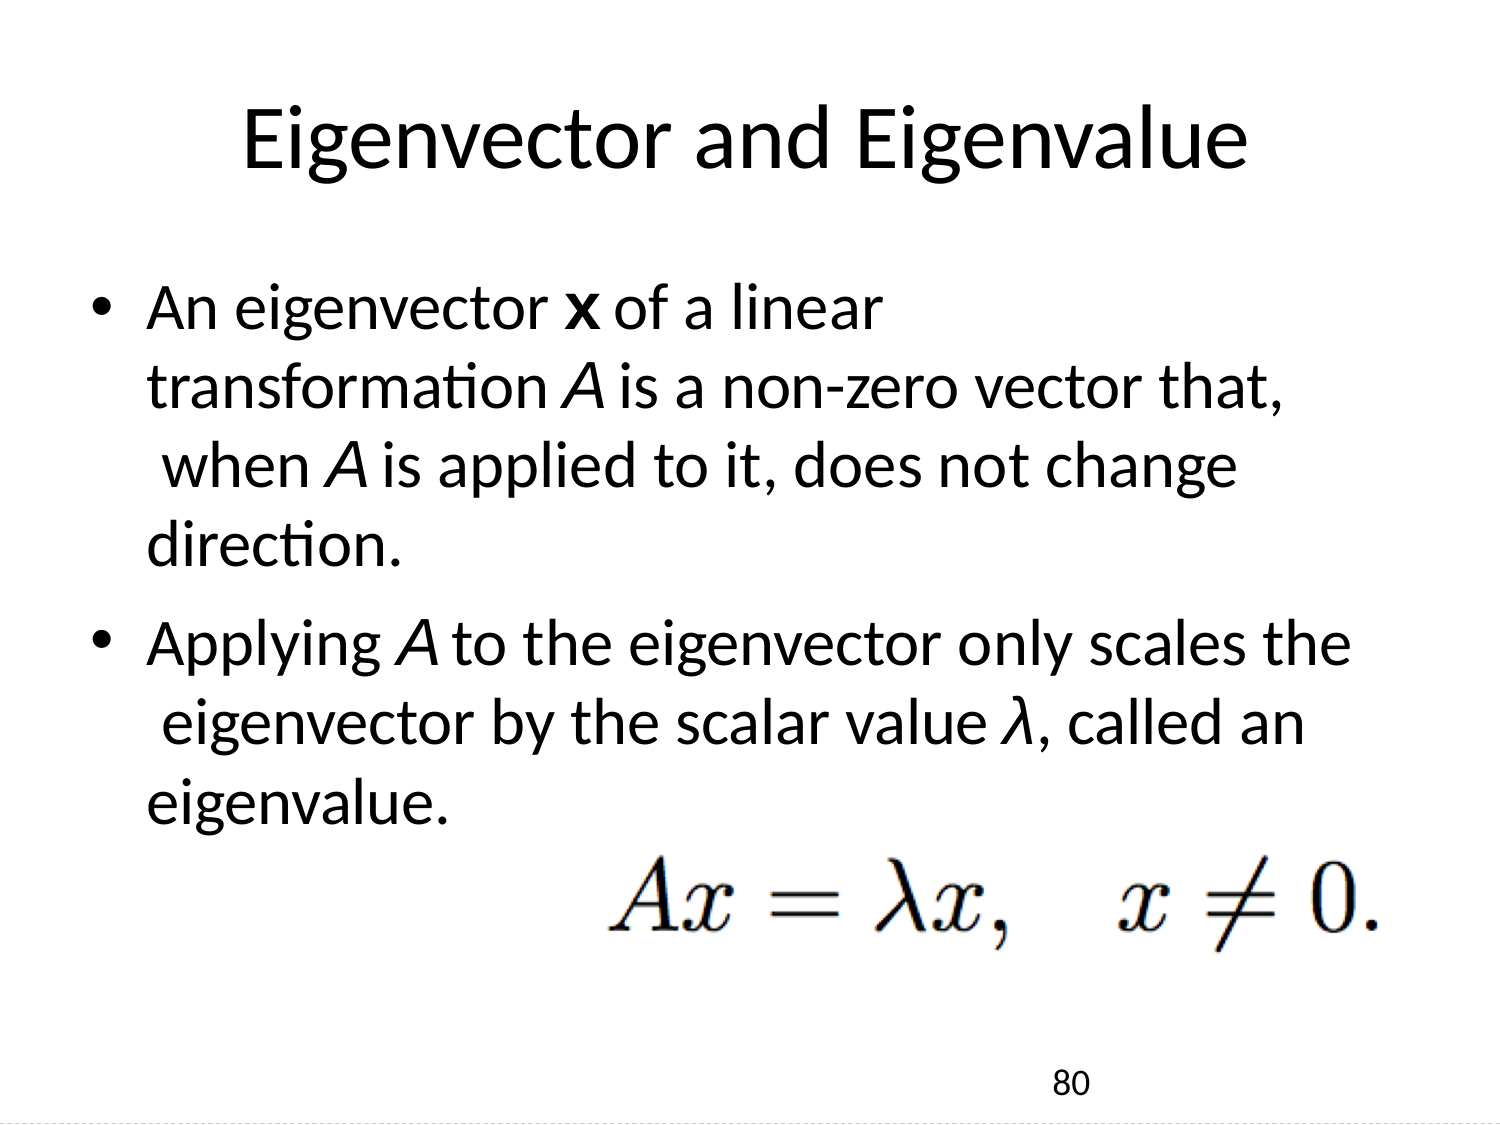

# Eigenvector and Eigenvalue
An eigenvector x of a linear  transformation A is a non-zero vector that,  when A is applied to it, does not change  direction.
Applying A to the eigenvector only scales the  eigenvector by the scalar value λ, called an  eigenvalue.

80